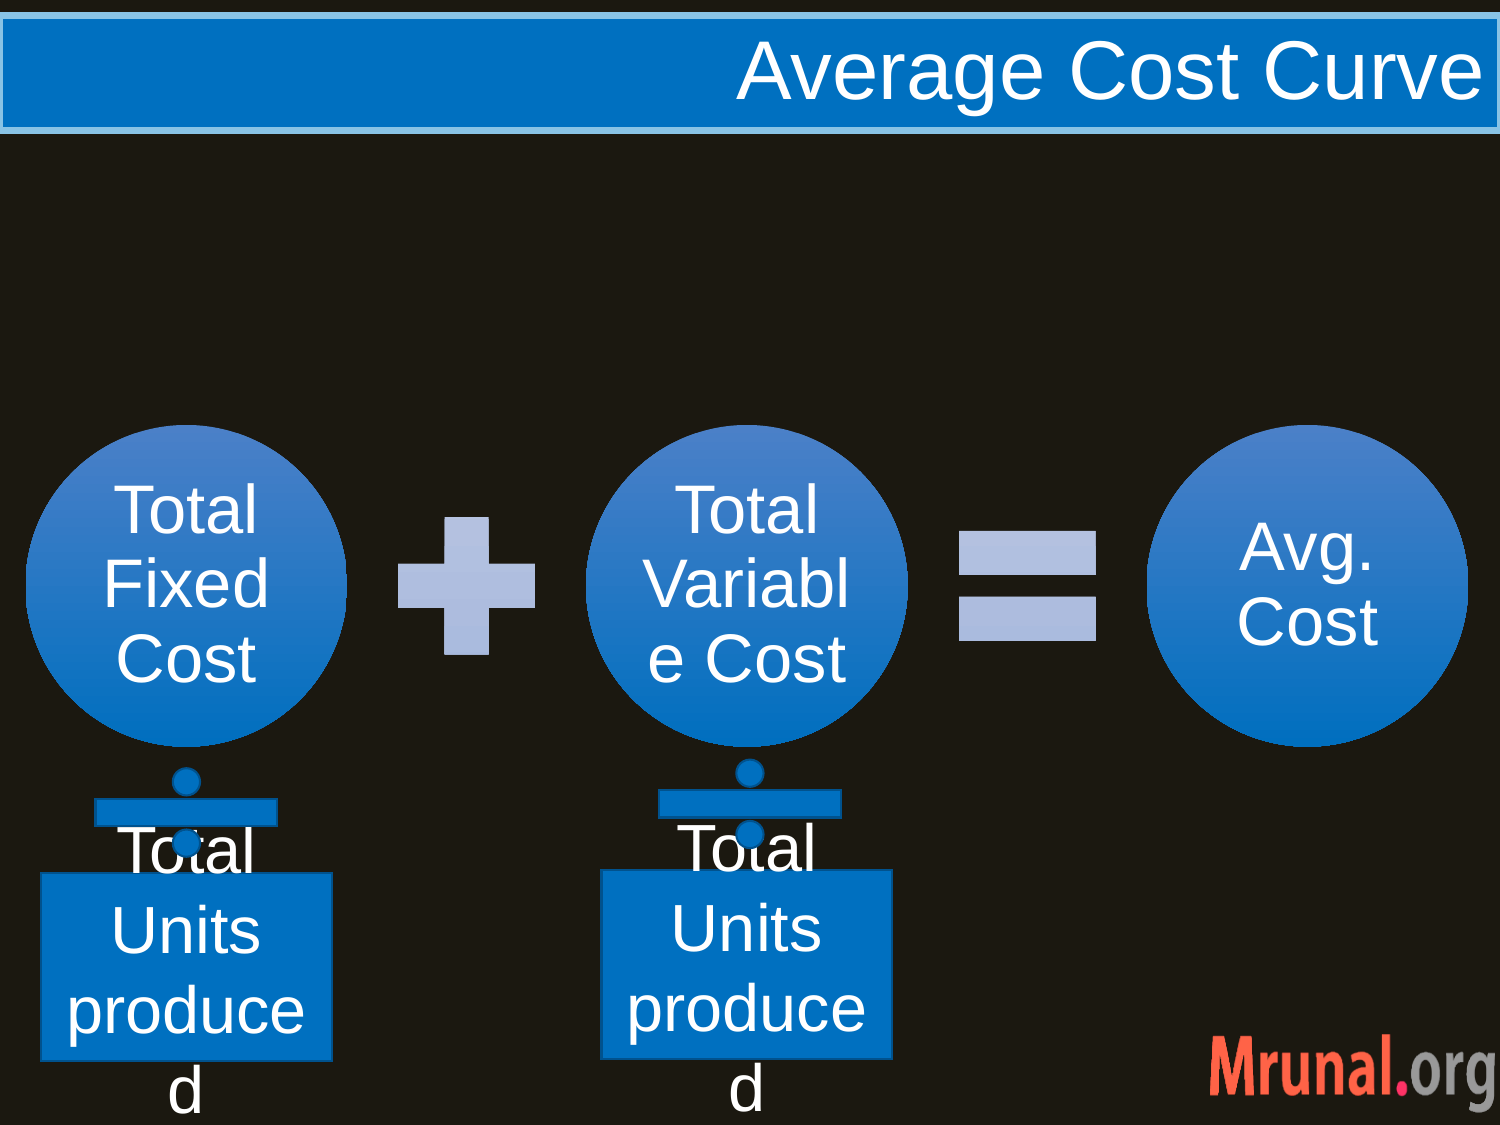

# Average Cost Curve
Total Fixed Cost

Total Variable Cost

Avg. Cost

Total Units produced
Total Units produced